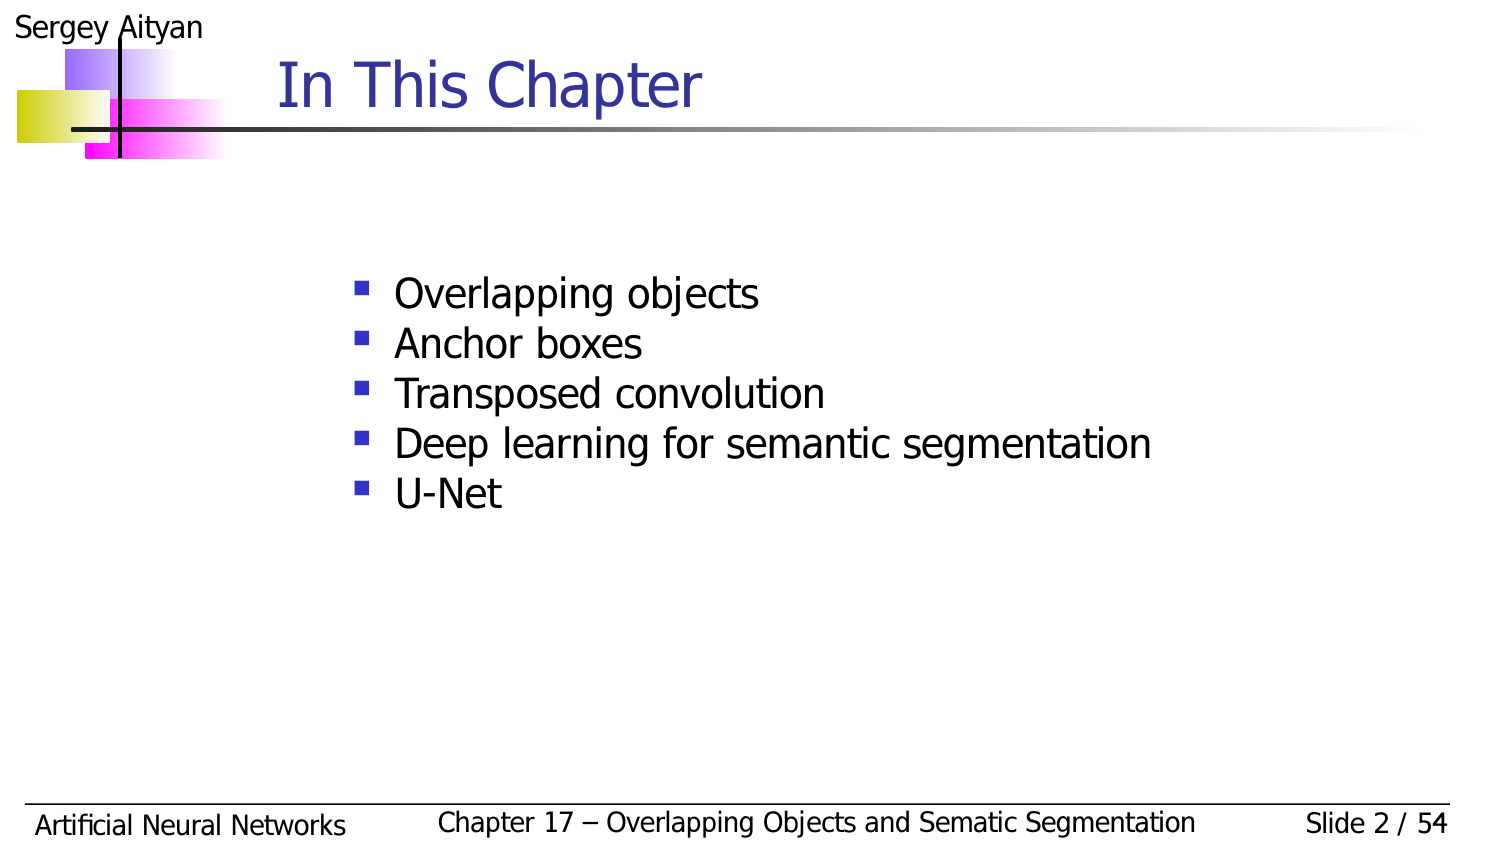

# In This Chapter
Overlapping objects
Anchor boxes
Transposed convolution
Deep learning for semantic segmentation
U-Net